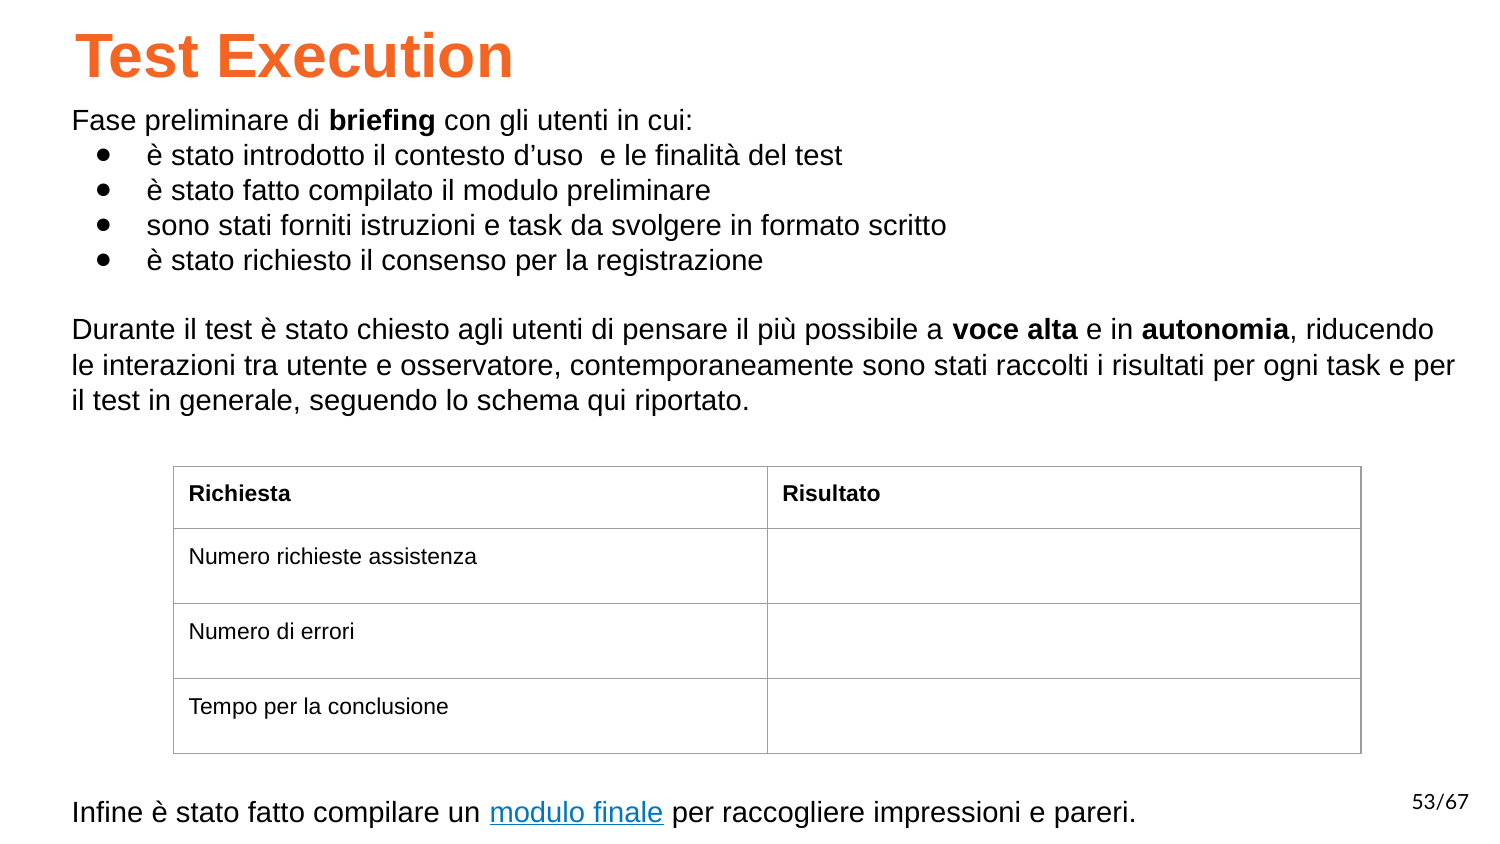

Test Execution
Fase preliminare di briefing con gli utenti in cui:
è stato introdotto il contesto d’uso  e le finalità del test
è stato fatto compilato il modulo preliminare
sono stati forniti istruzioni e task da svolgere in formato scritto
è stato richiesto il consenso per la registrazione

Durante il test è stato chiesto agli utenti di pensare il più possibile a voce alta e in autonomia, riducendo le interazioni tra utente e osservatore, contemporaneamente sono stati raccolti i risultati per ogni task e per il test in generale, seguendo lo schema qui riportato.

Infine è stato fatto compilare un modulo finale per raccogliere impressioni e pareri.
| Richiesta | Risultato |
| --- | --- |
| Numero richieste assistenza |  |
| Numero di errori |  |
| Tempo per la conclusione |  |
53/67